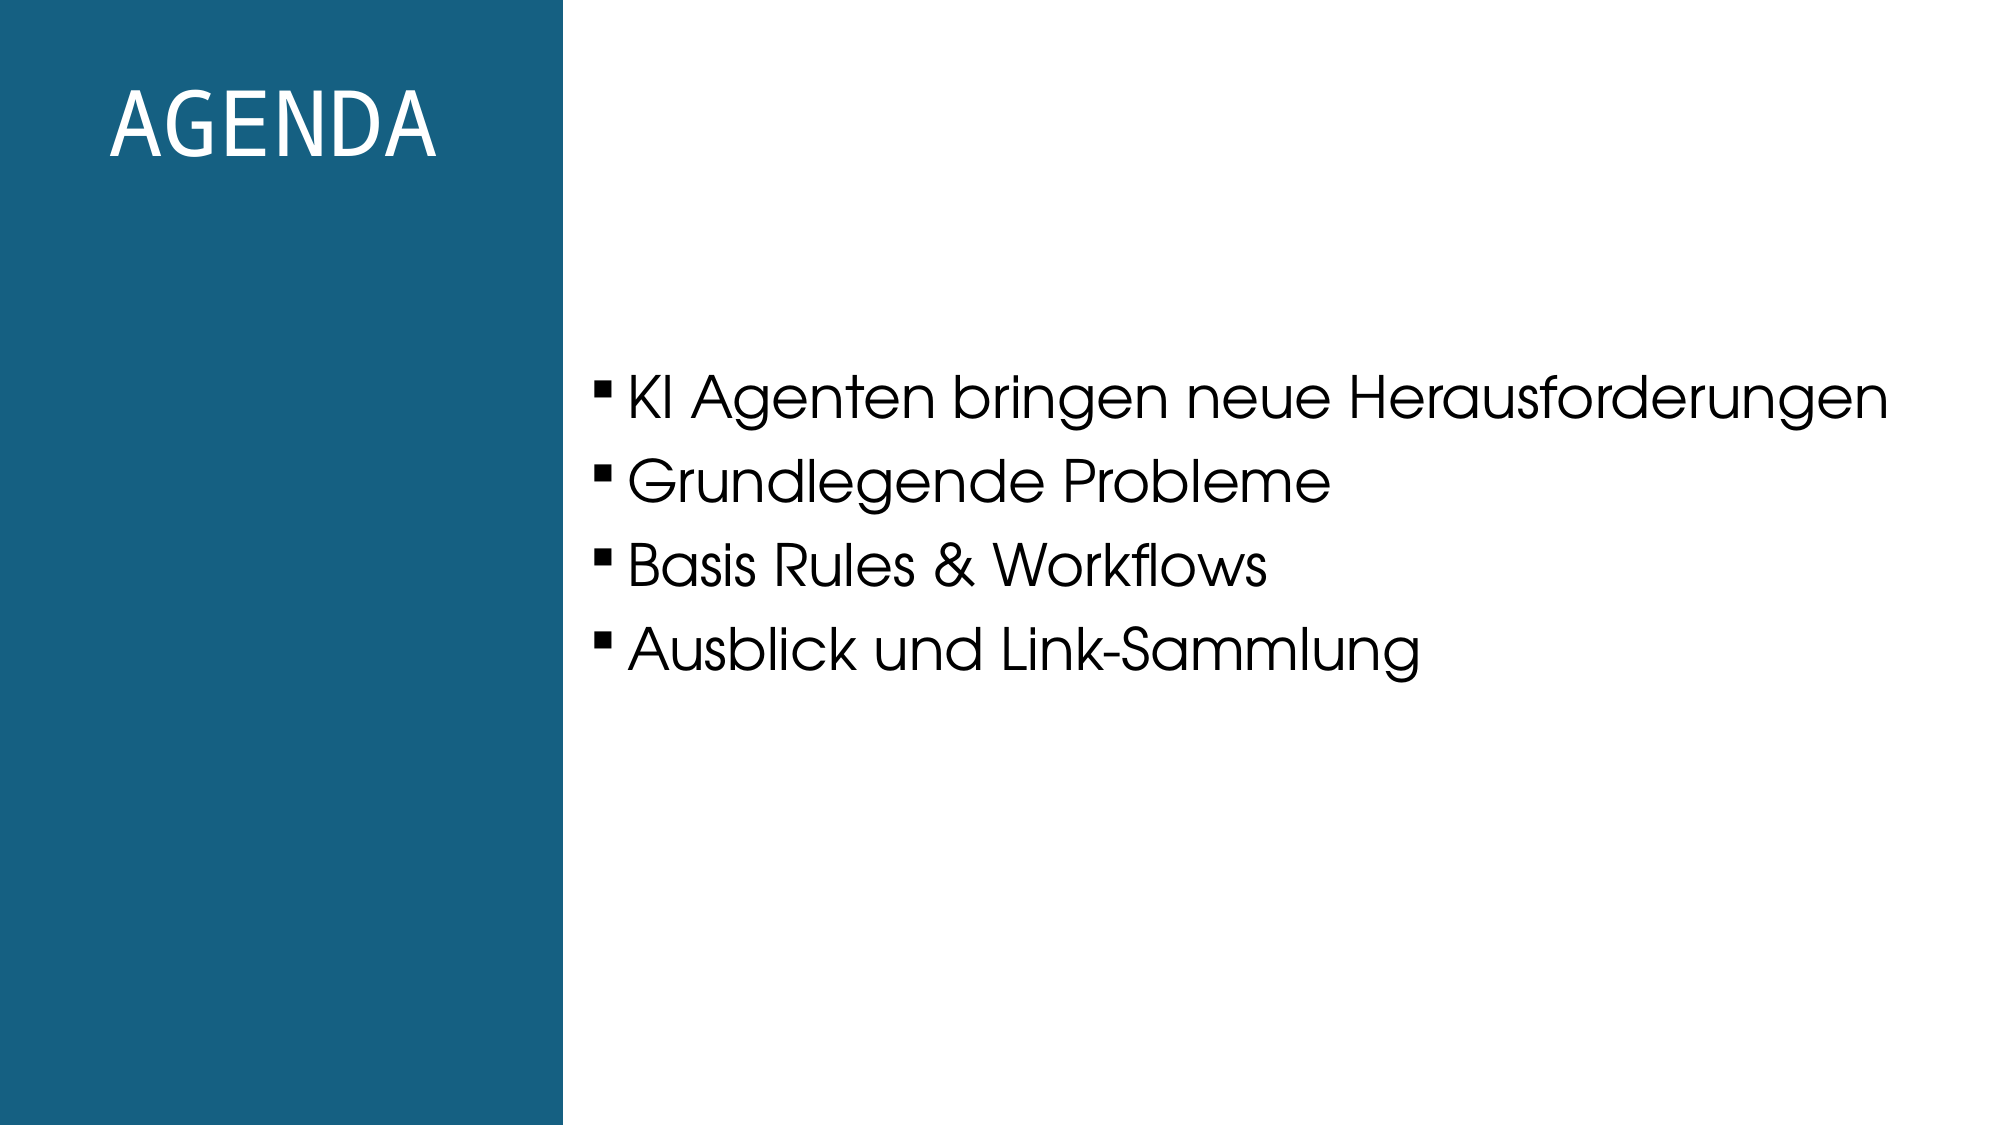

# Agenda
KI Agenten bringen neue Herausforderungen
Grundlegende Probleme
Basis Rules & Workflows
Ausblick und Link-Sammlung